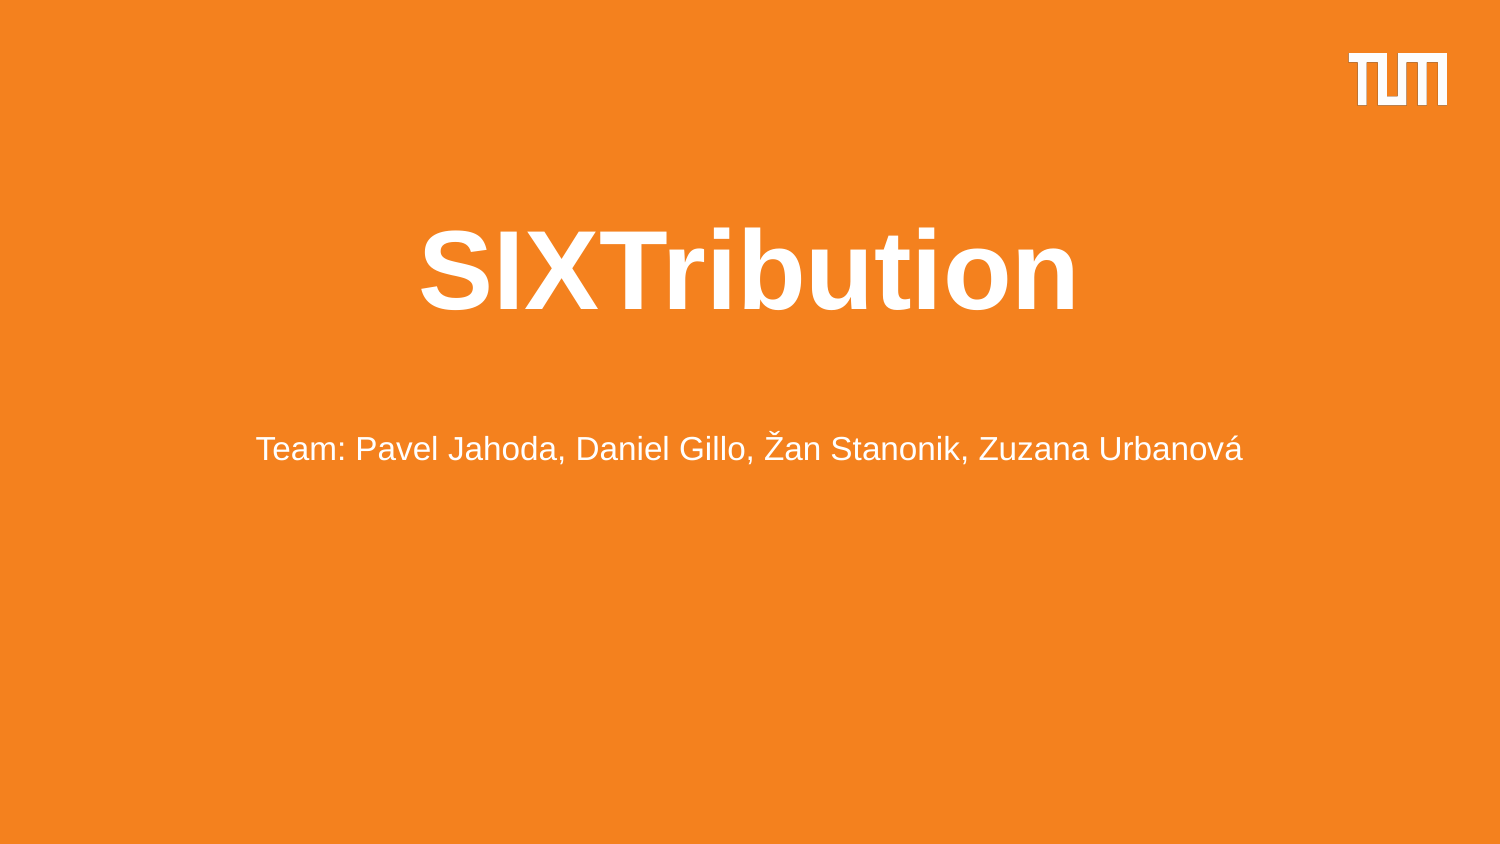

# SIXTribution

Team: Pavel Jahoda, Daniel Gillo, Žan Stanonik, Zuzana Urbanová